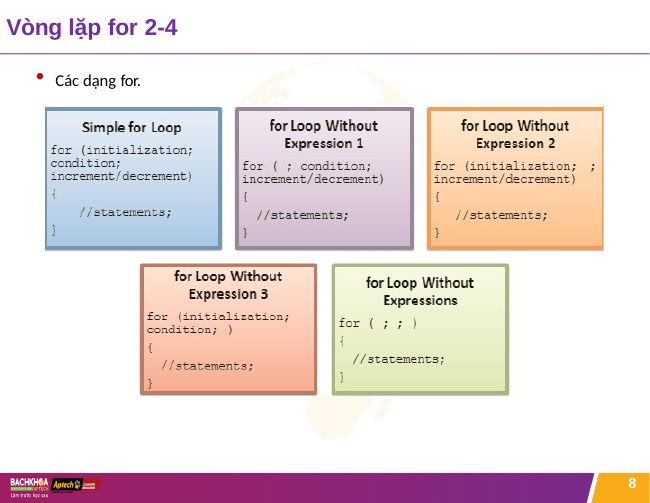

# Vòng lặp for 2-4
Các dạng for.

8